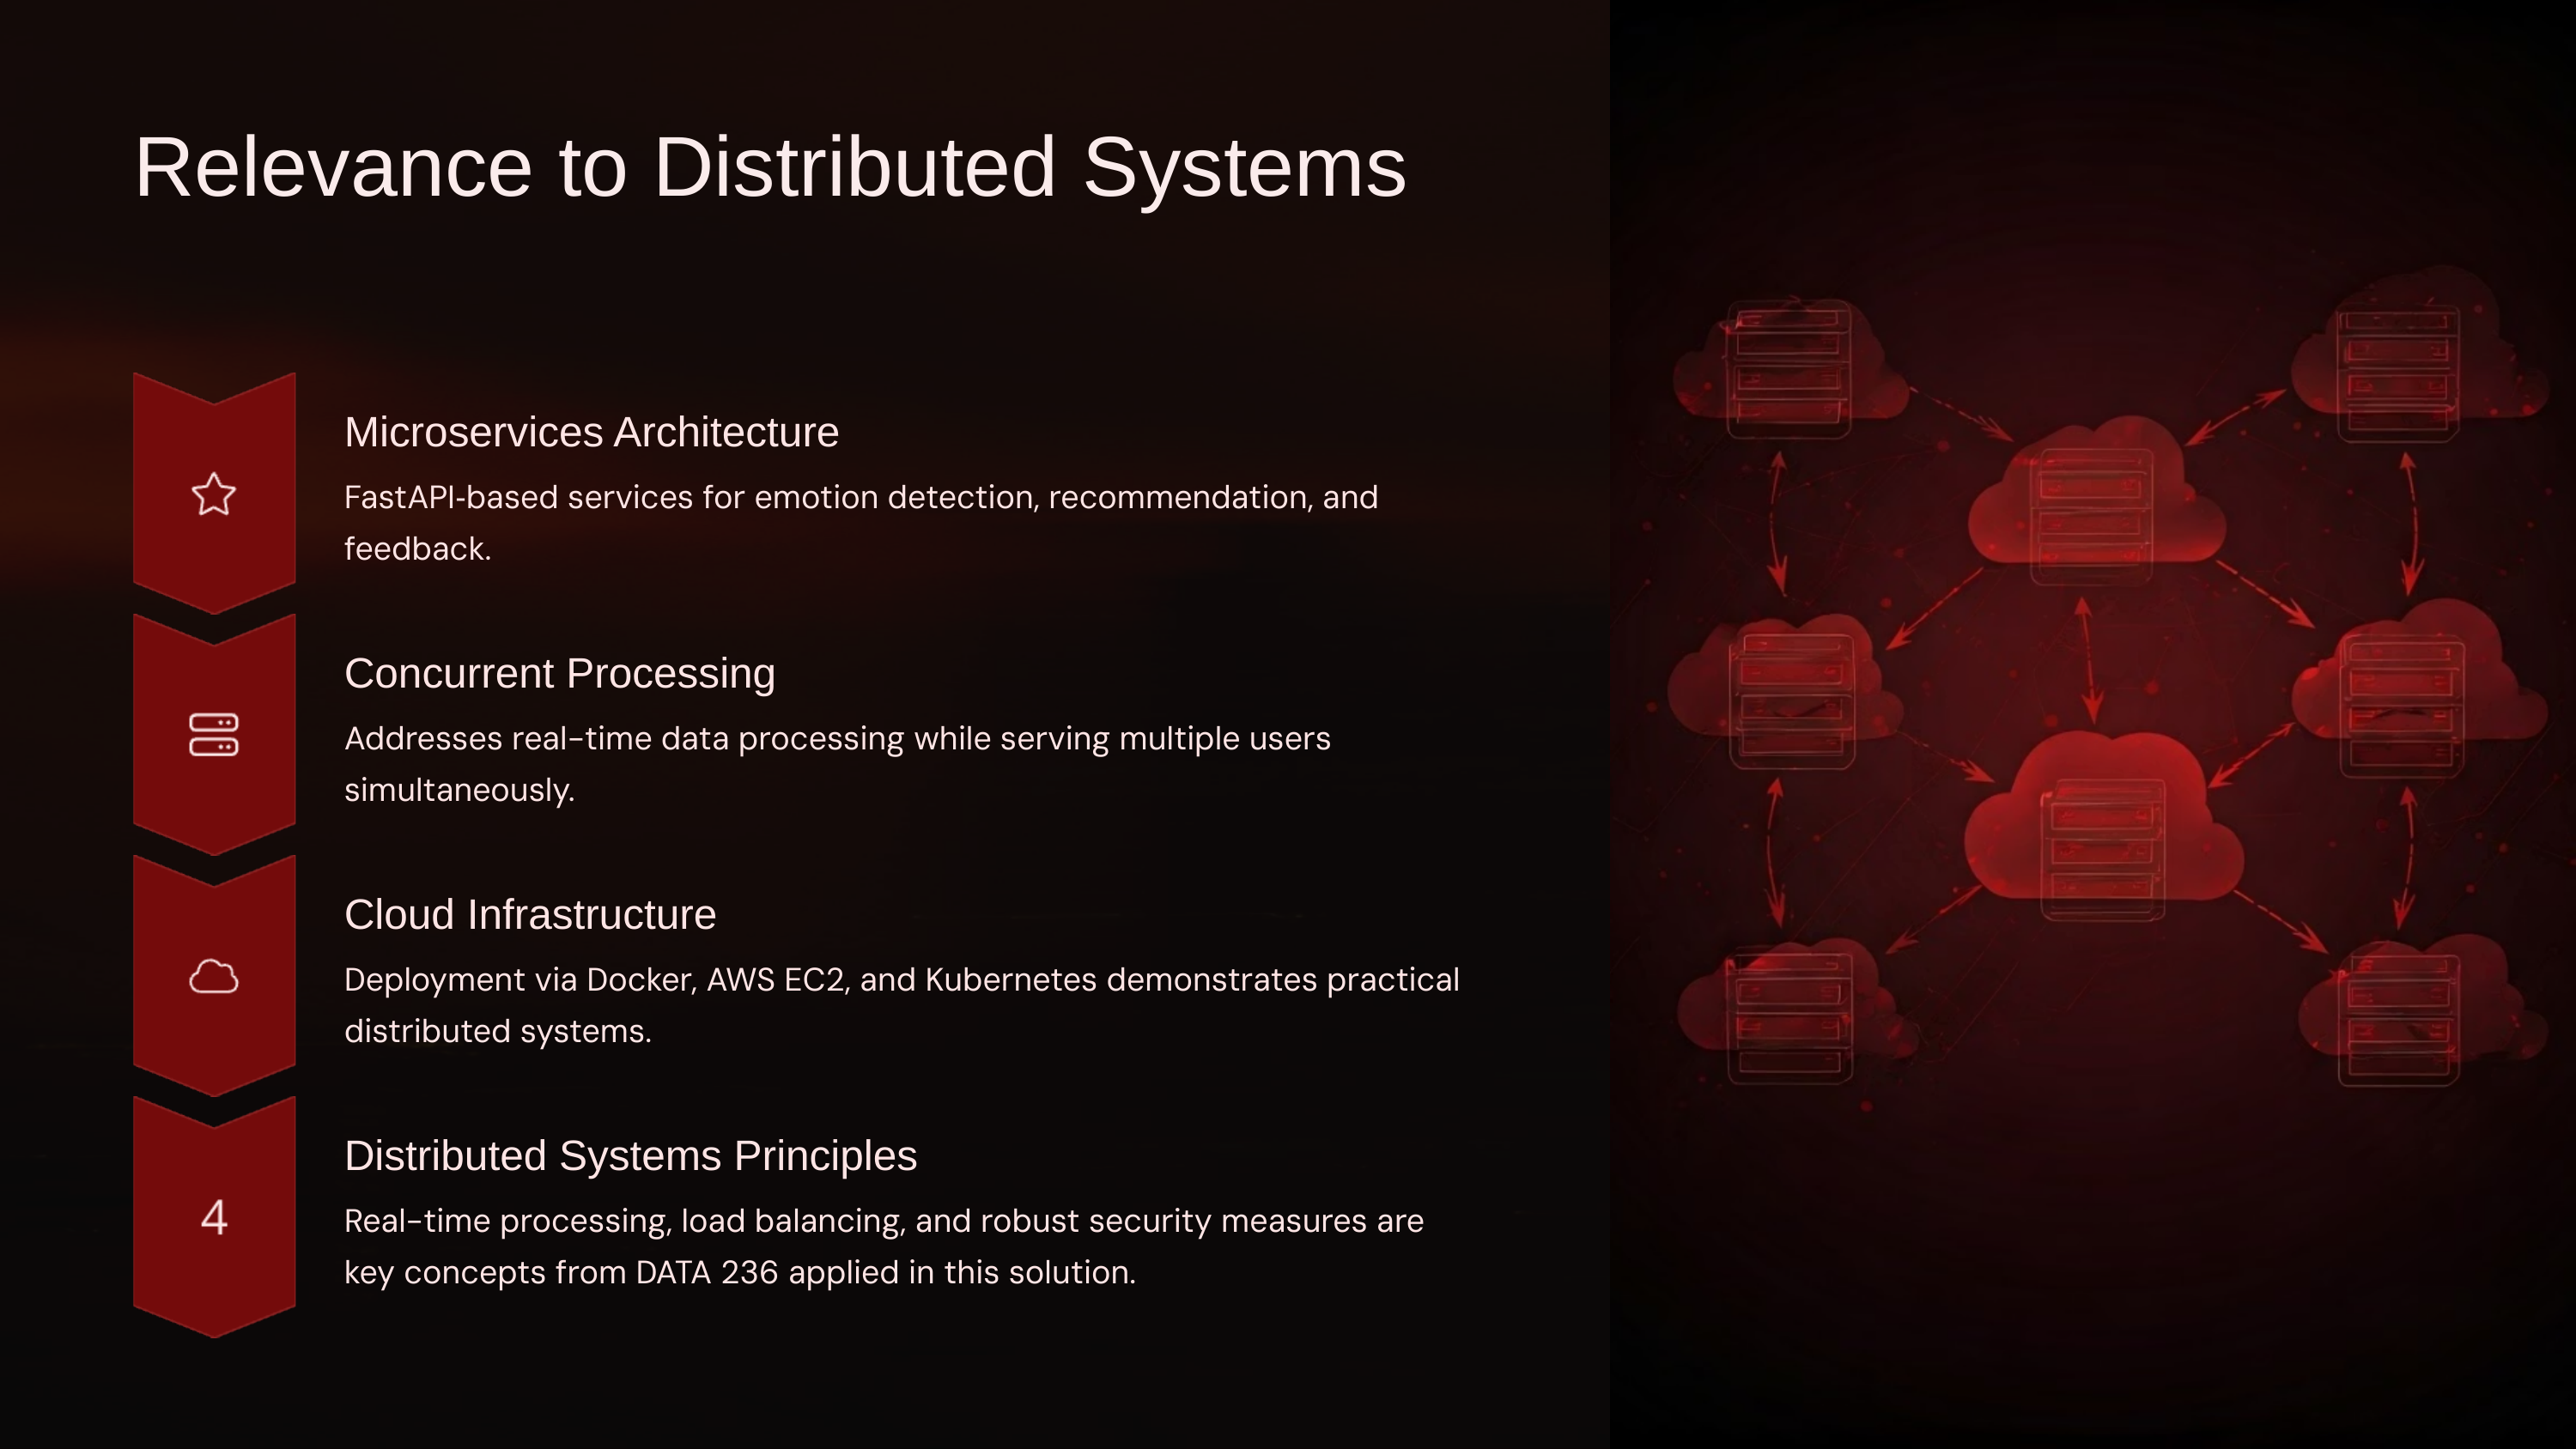

Relevance to Distributed Systems

Microservices Architecture

FastAPI‑based services for emotion detection, recommendation, and feedback.

Concurrent Processing

Addresses real-time data processing while serving multiple users simultaneously.

Cloud Infrastructure

Deployment via Docker, AWS EC2, and Kubernetes demonstrates practical distributed systems.

Distributed Systems Principles

Real-time processing, load balancing, and robust security measures are key concepts from DATA 236 applied in this solution.